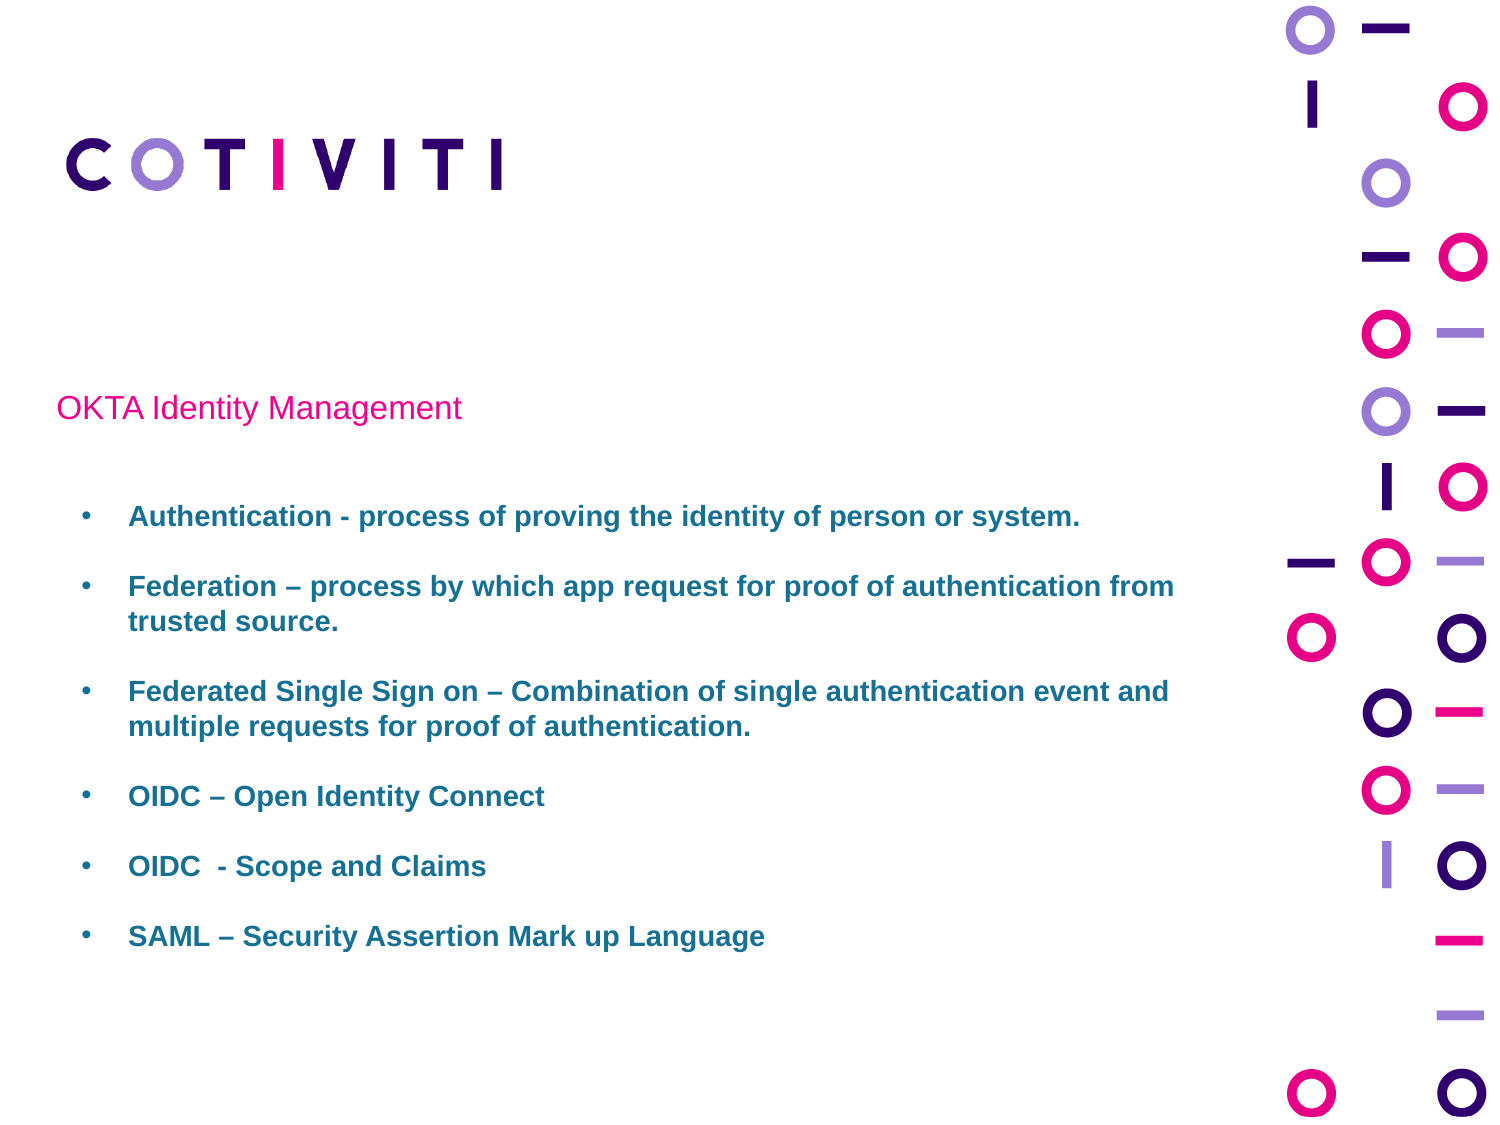

# OKTA Identity Management
Authentication - process of proving the identity of person or system.

Federation – process by which app request for proof of authentication from trusted source.

Federated Single Sign on – Combination of single authentication event and multiple requests for proof of authentication.

OIDC – Open Identity Connect

OIDC  - Scope and Claims

SAML – Security Assertion Mark up Language